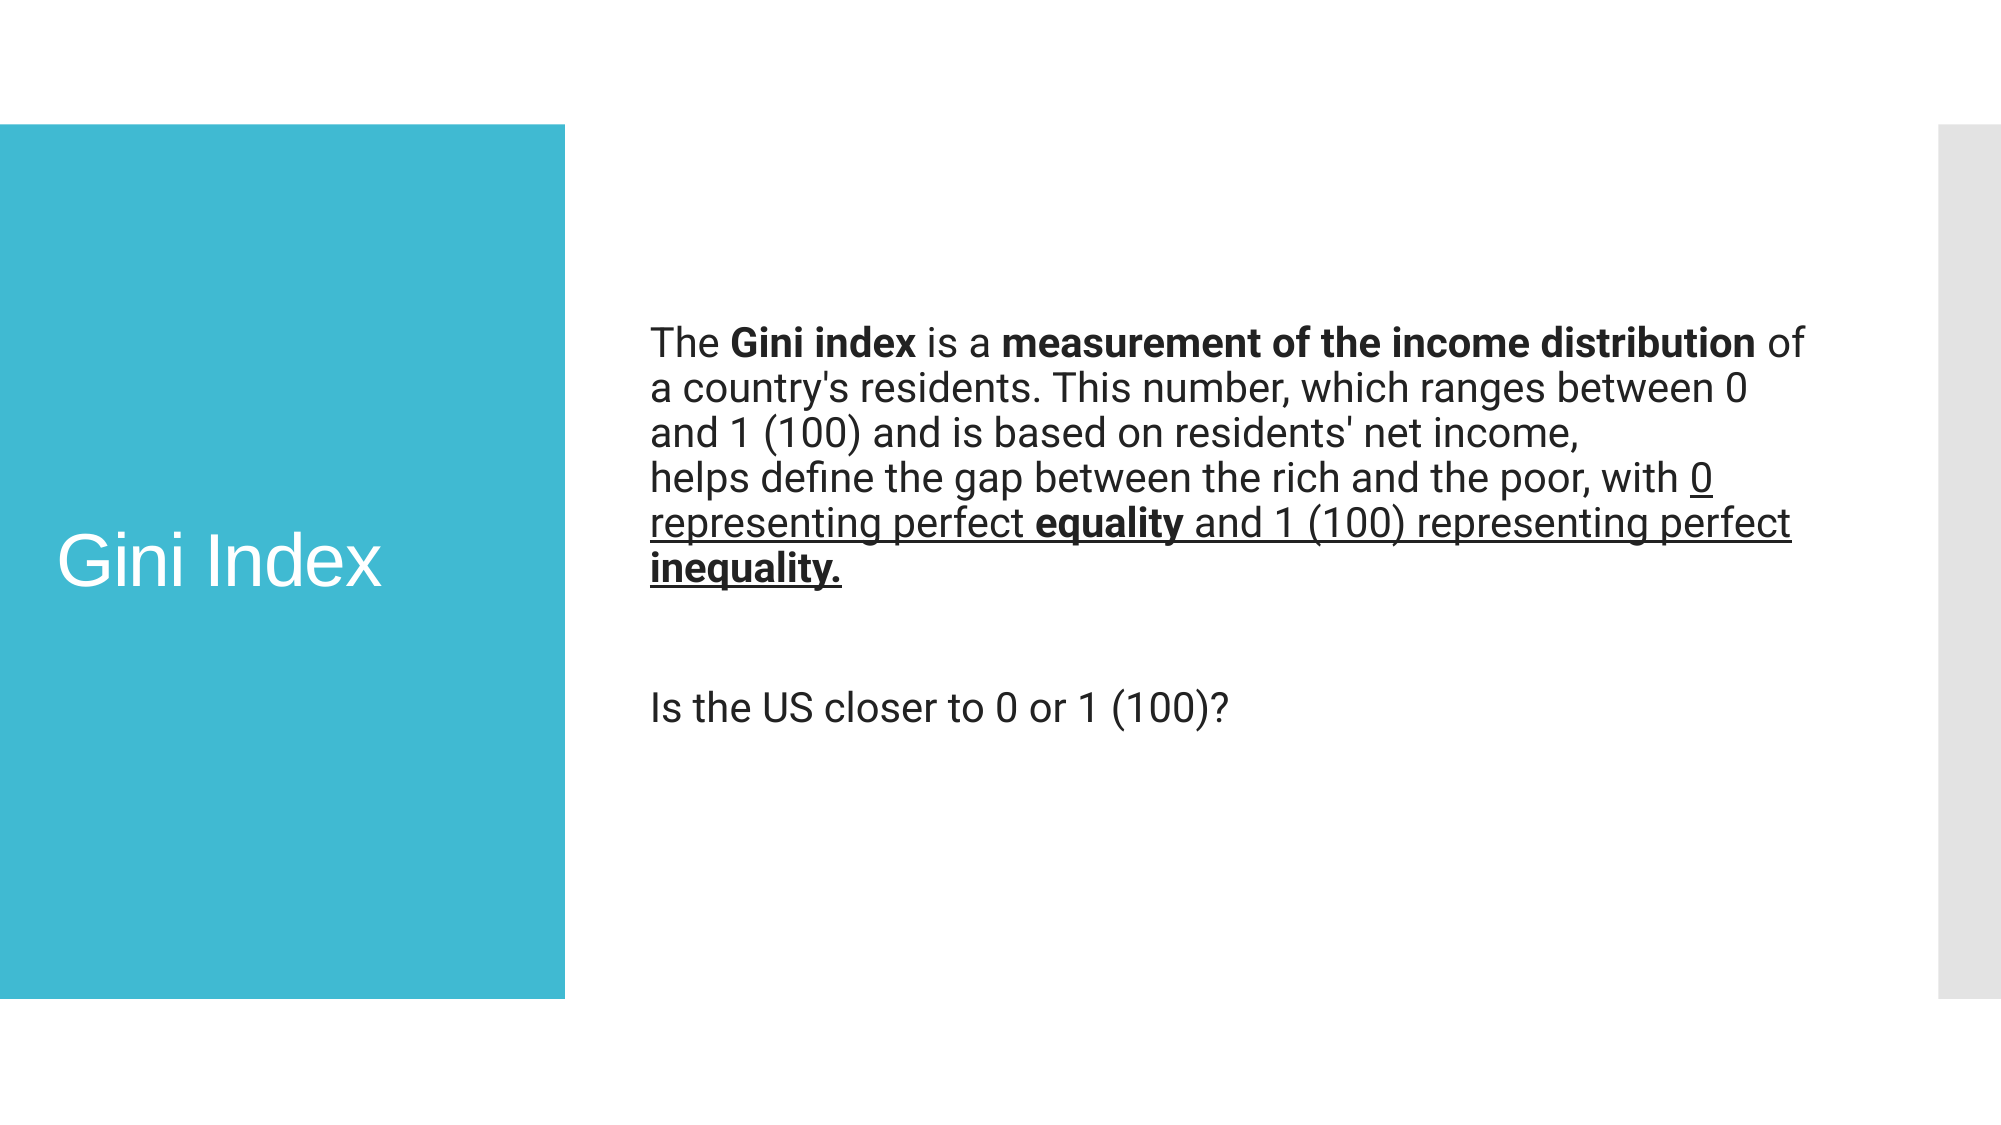

The Gini index is a measurement of the income distribution of a country's residents. This number, which ranges between 0 and 1 (100) and is based on residents' net income, helps define the gap between the rich and the poor, with 0 representing perfect equality and 1 (100) representing perfect inequality.

Is the US closer to 0 or 1 (100)?

# Gini Index